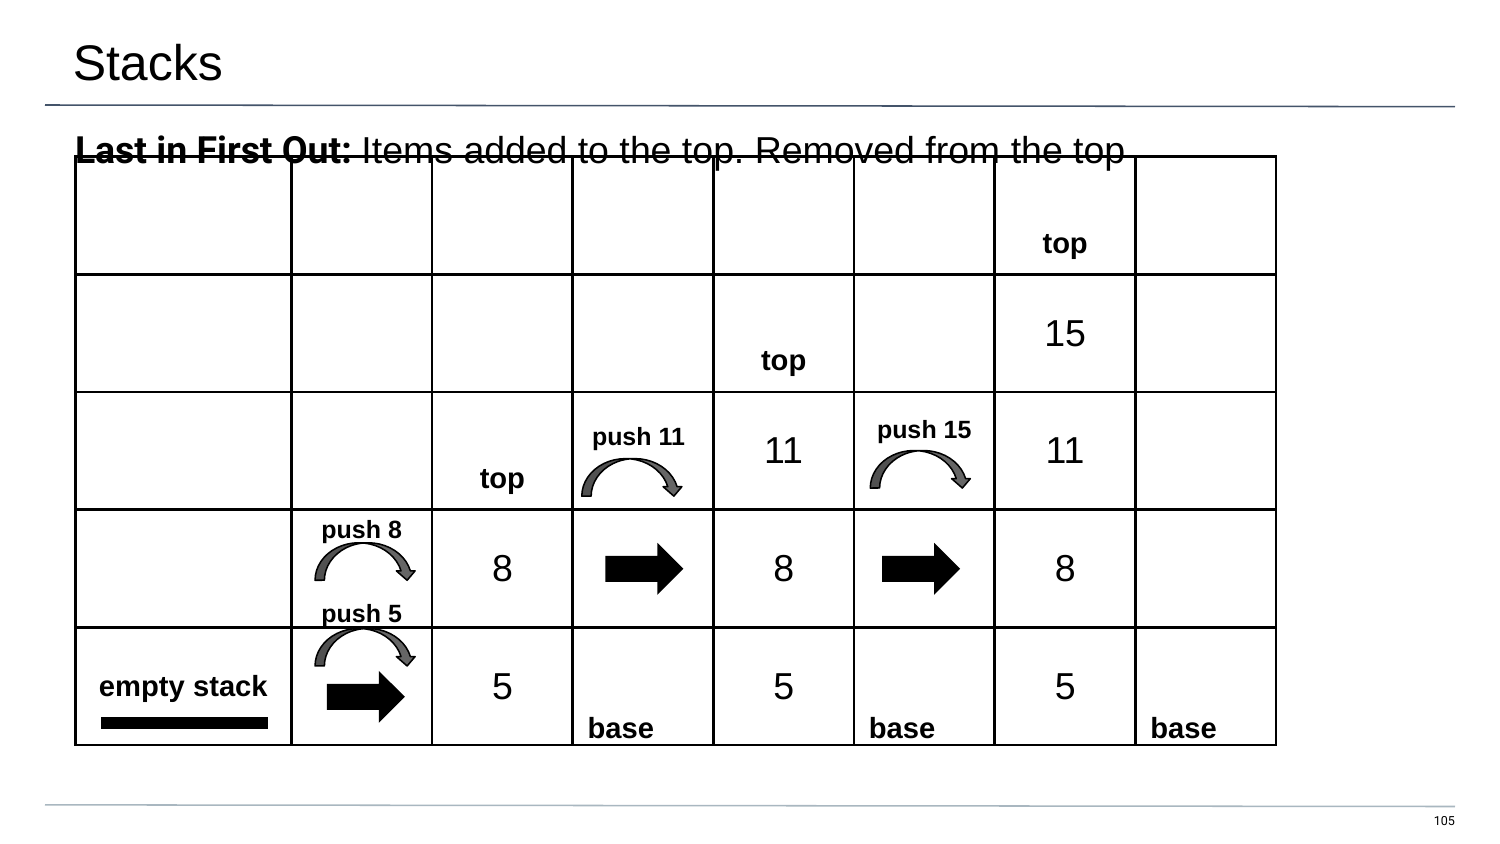

# Stacks

Last in First Out: Items added to the top. Removed from the top
|  |  |  |  |  |  | top |  |
| --- | --- | --- | --- | --- | --- | --- | --- |
|  |  |  |  | top |  | 15 |  |
|  |  | top | push 11 | 11 | push 15 | 11 |  |
|  | push 8 push 5 | 8 |  | 8 |  | 8 |  |
| empty stack |  | 5 | base | 5 | base | 5 | base |